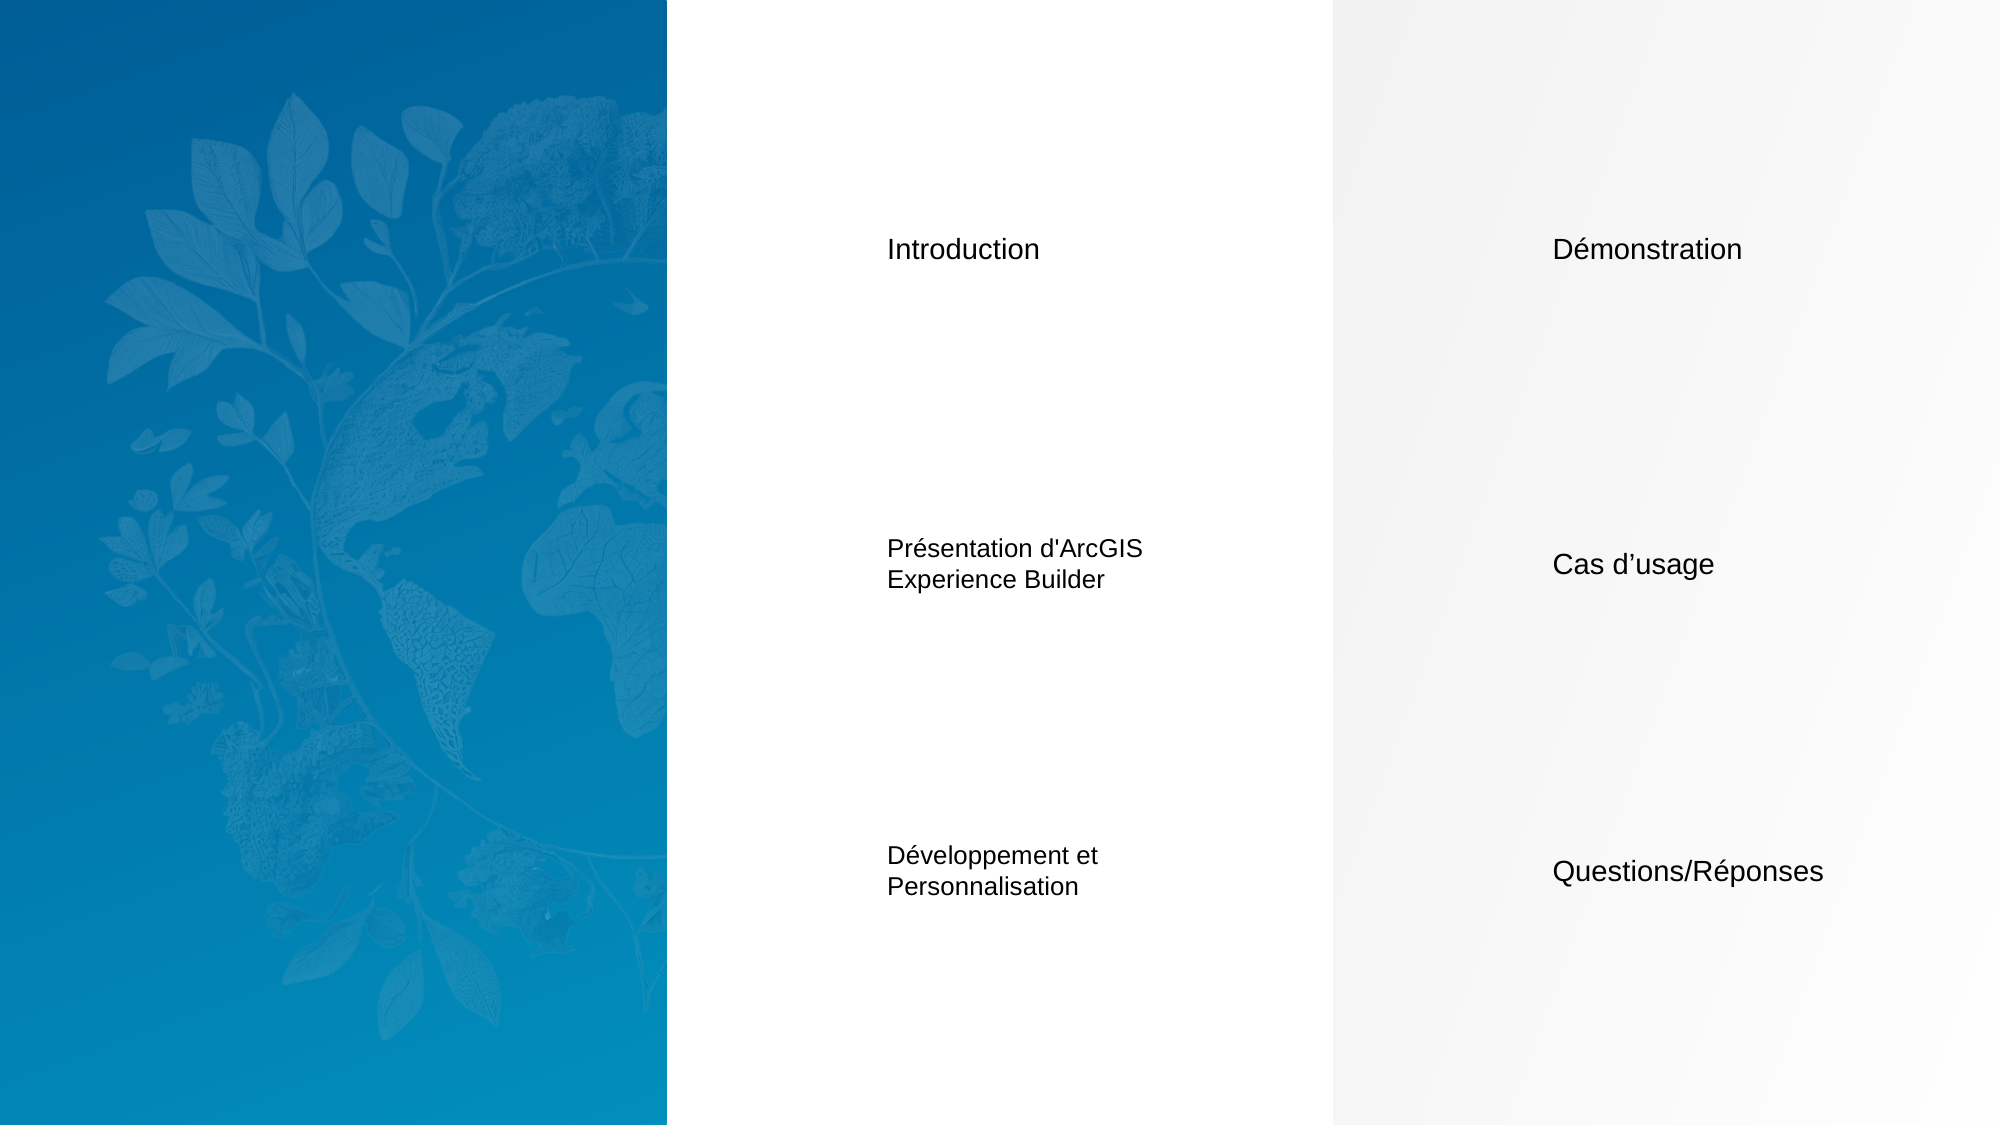

Introduction
Démonstration

#
Présentation d'ArcGIS Experience Builder
Cas d’usage

Développement et Personnalisation
Questions/Réponses